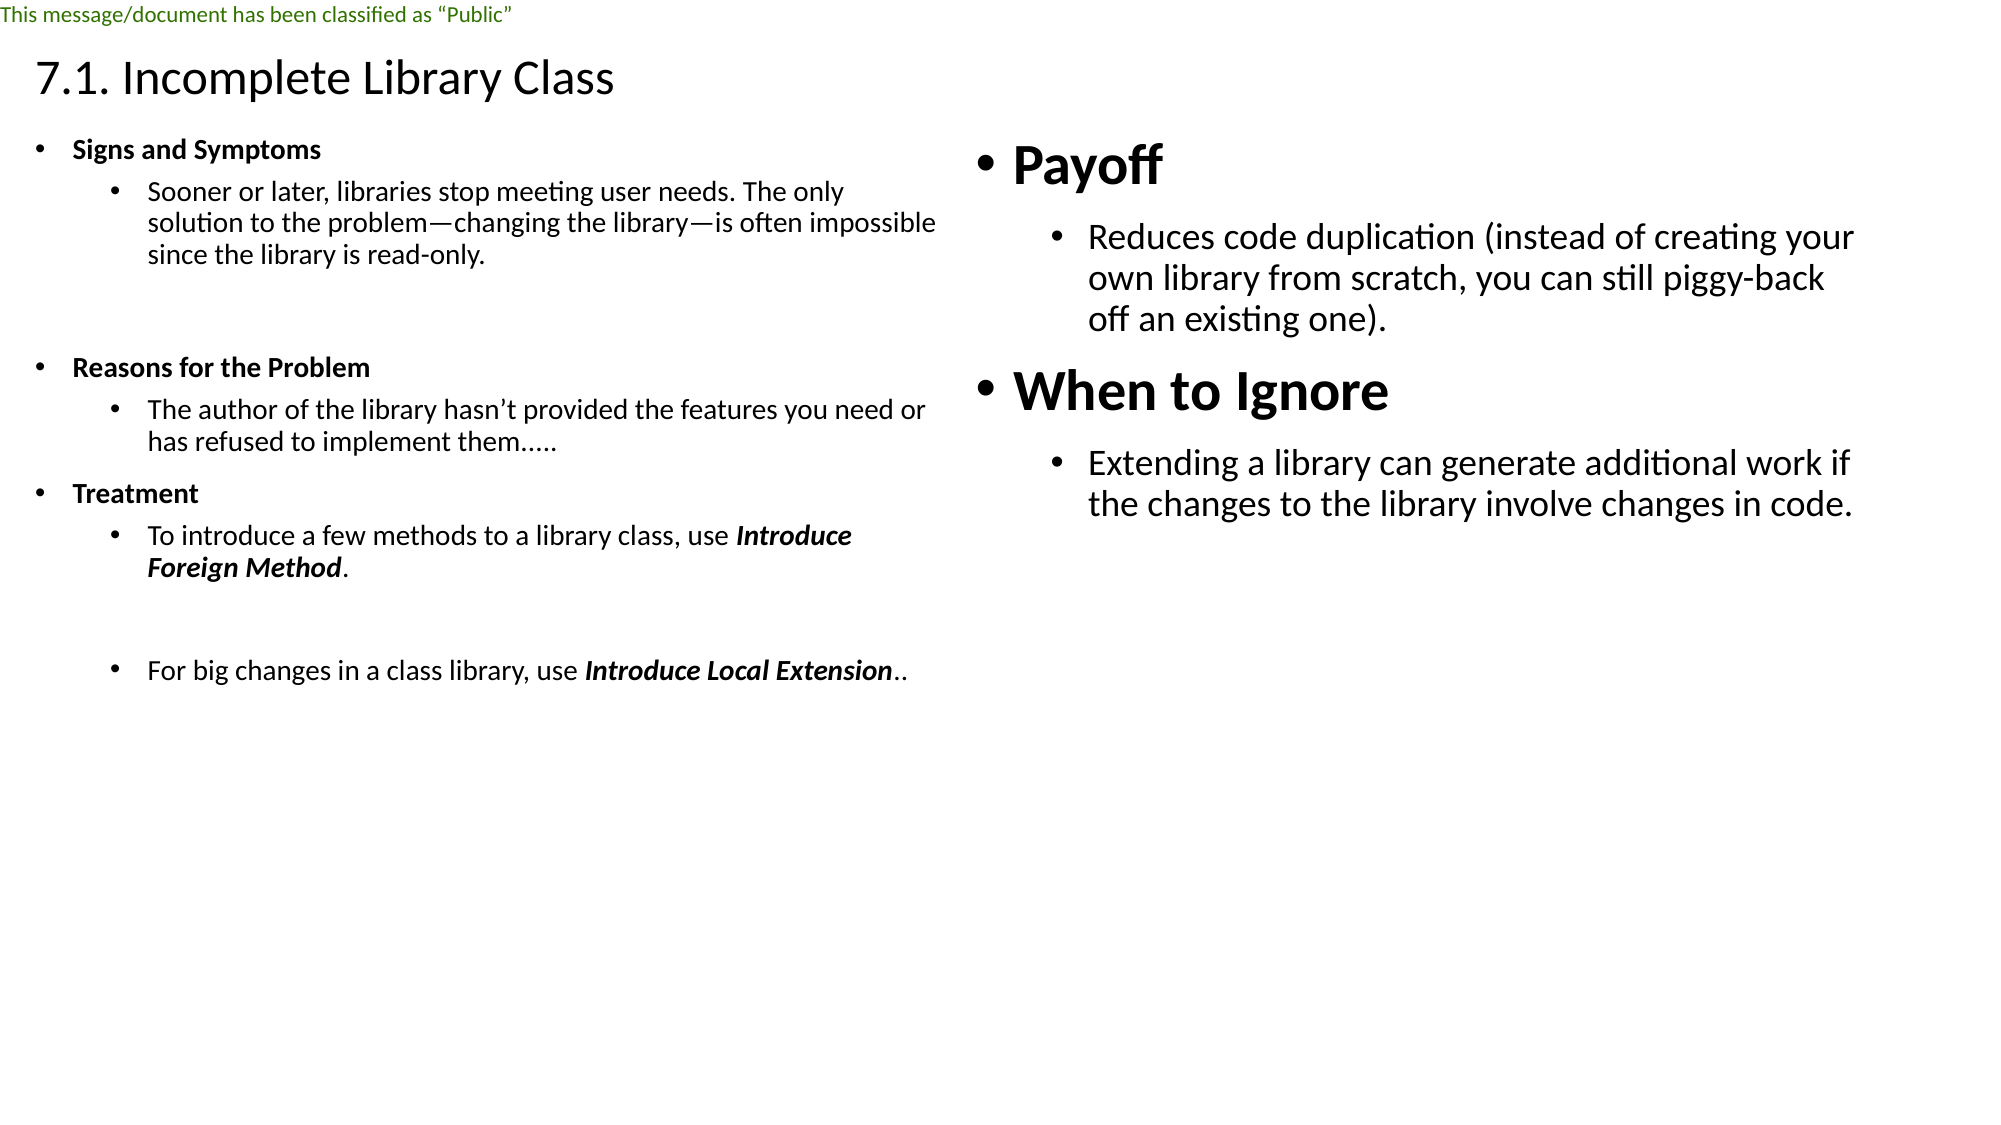

# 7.1. Incomplete Library Class
Payoff
Reduces code duplication (instead of creating your own library from scratch, you can still piggy-back off an existing one).
When to Ignore
Extending a library can generate additional work if the changes to the library involve changes in code.
Signs and Symptoms
Sooner or later, libraries stop meeting user needs. The only solution to the problem—changing the library—is often impossible since the library is read-only.

Reasons for the Problem
The author of the library hasn’t provided the features you need or has refused to implement them.....
Treatment
To introduce a few methods to a library class, use Introduce Foreign Method.

For big changes in a class library, use Introduce Local Extension..